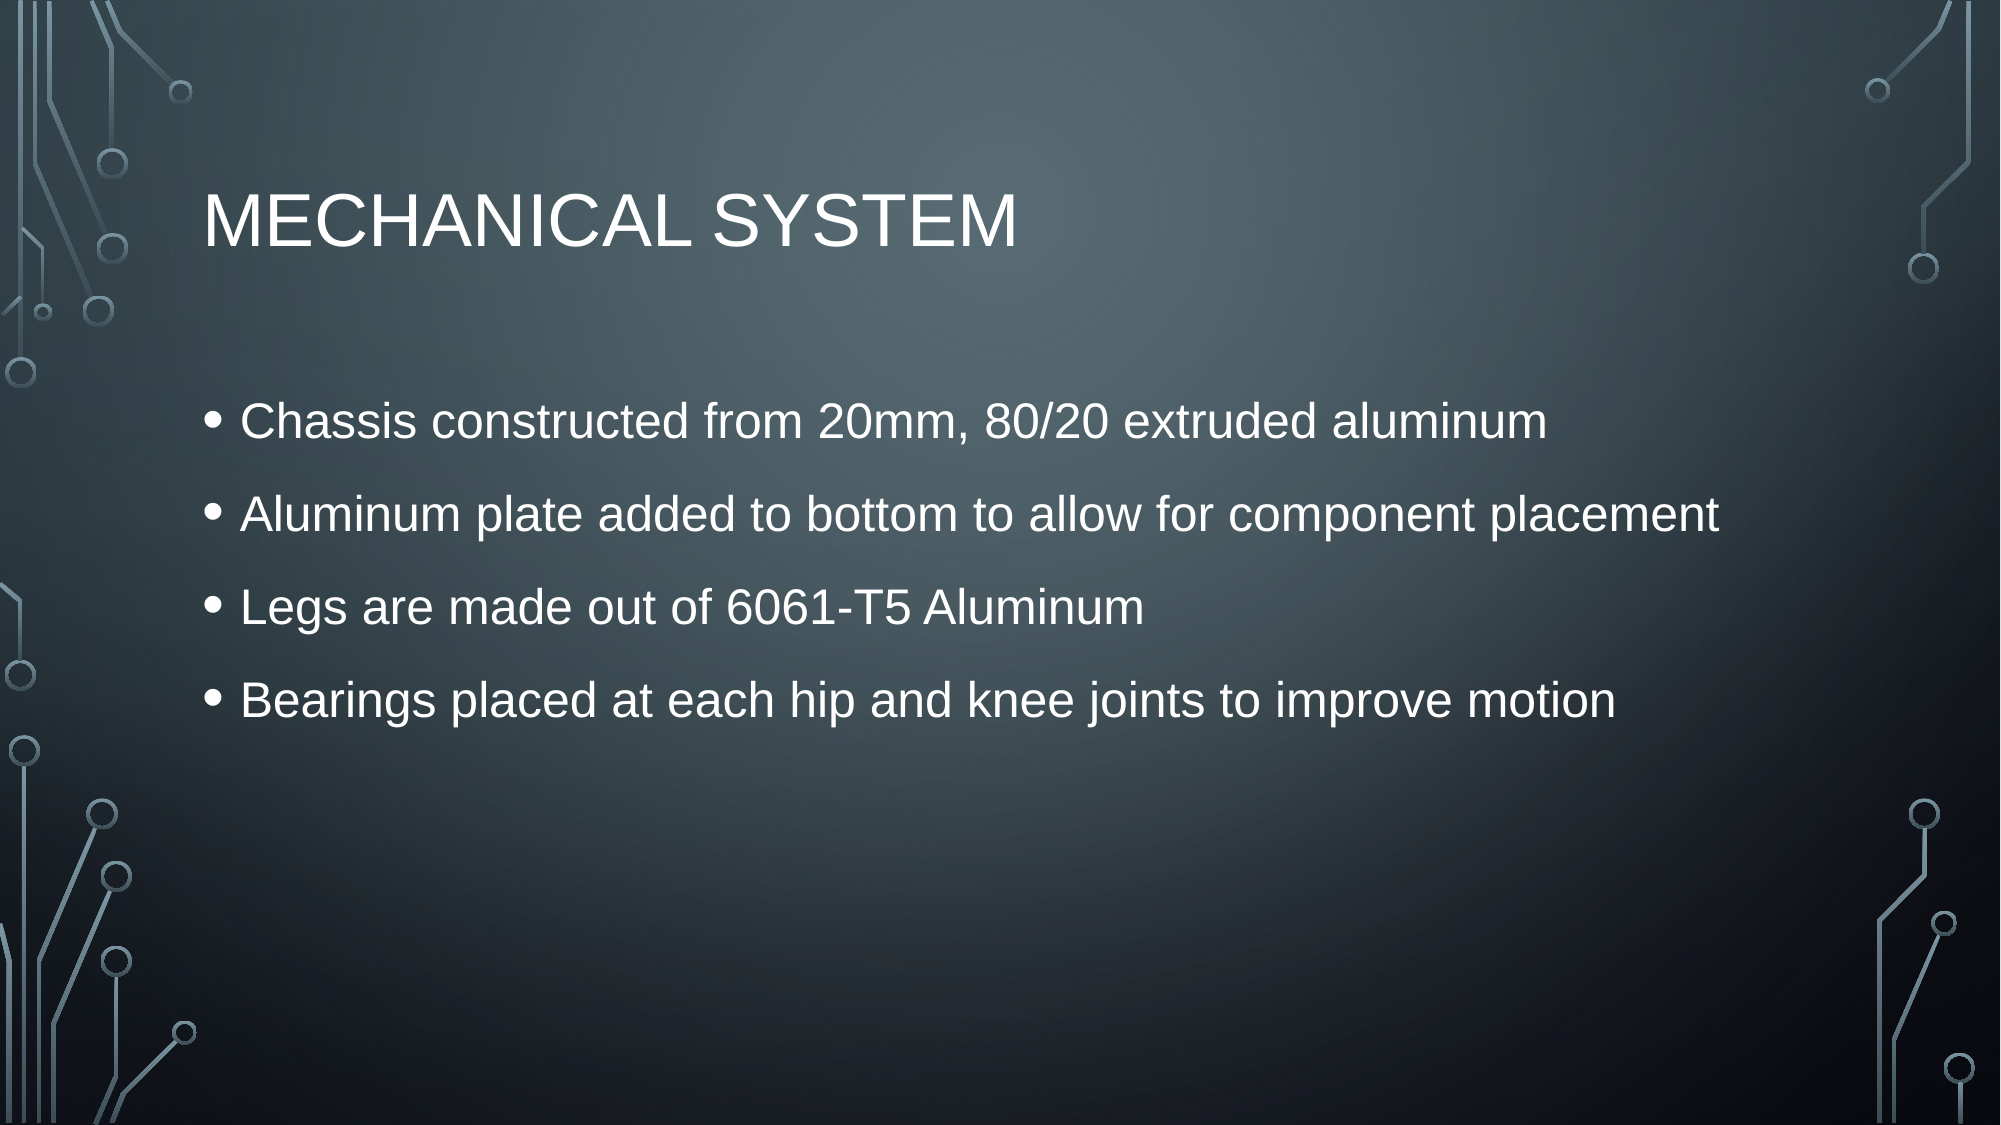

# Mechanical system
Chassis constructed from 20mm, 80/20 extruded aluminum
Aluminum plate added to bottom to allow for component placement
Legs are made out of 6061-T5 Aluminum
Bearings placed at each hip and knee joints to improve motion